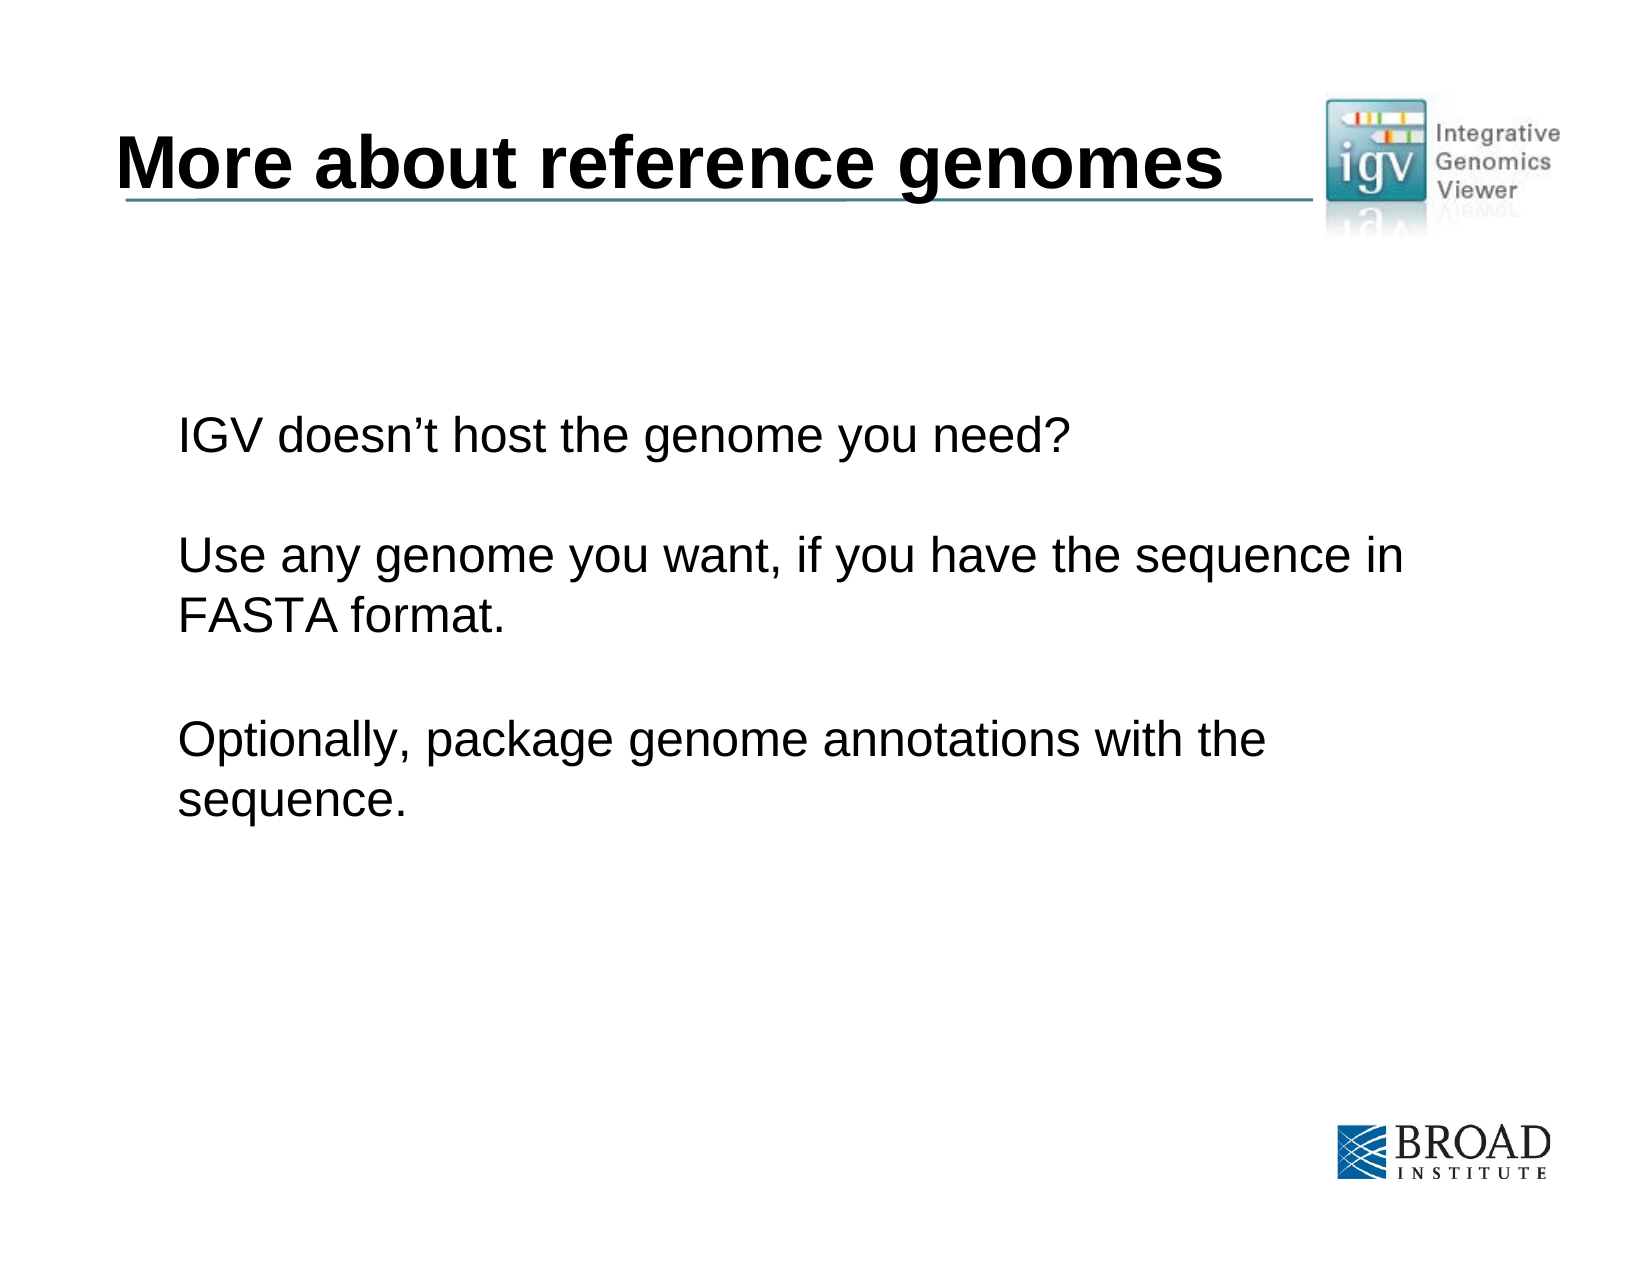

# More about reference genomes
IGV doesn’t host the genome you need?

Use any genome you want, if you have the sequence in FASTA format.

Optionally, package genome annotations with the sequence.